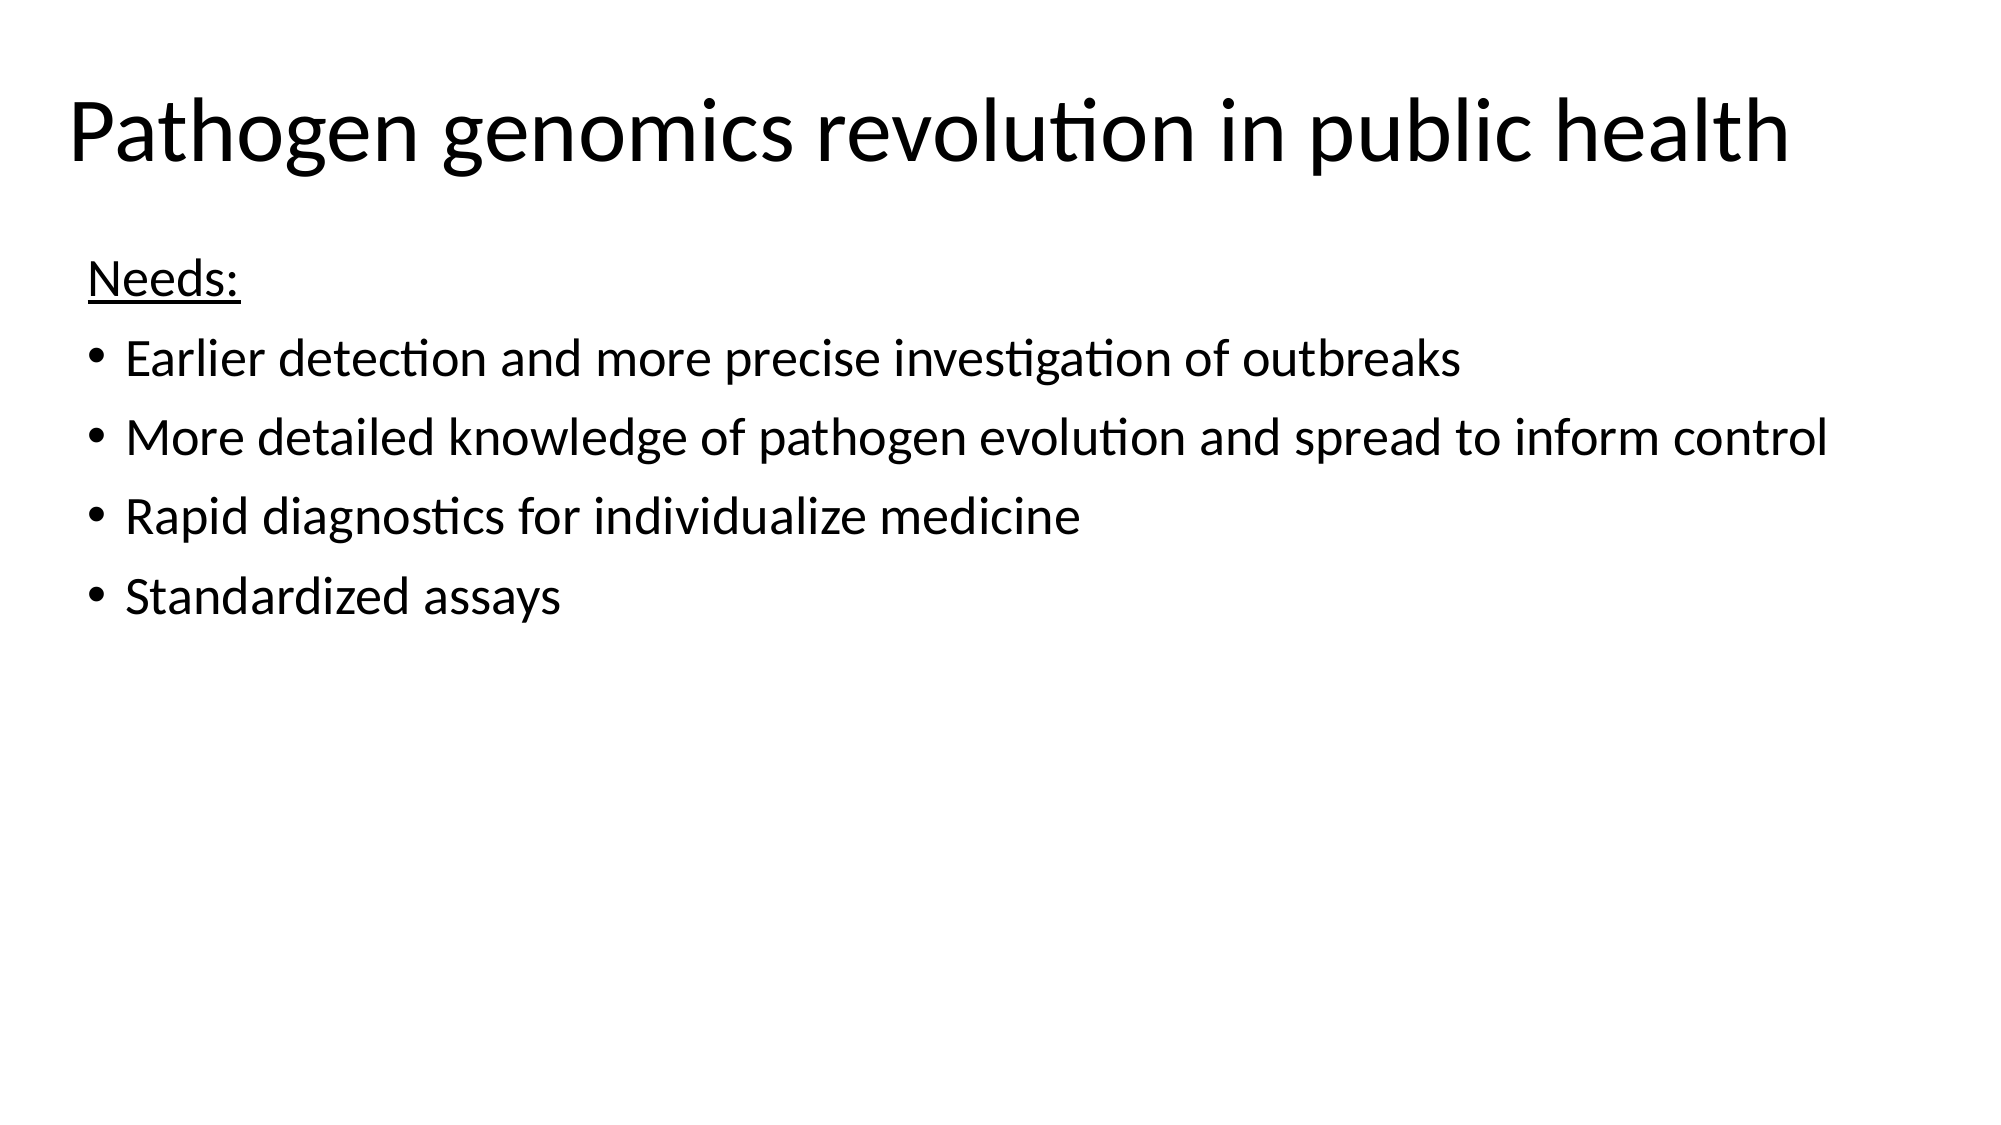

Pathogen genomics revolution in public health
Needs:
Earlier detection and more precise investigation of outbreaks
More detailed knowledge of pathogen evolution and spread to inform control
Rapid diagnostics for individualize medicine
Standardized assays